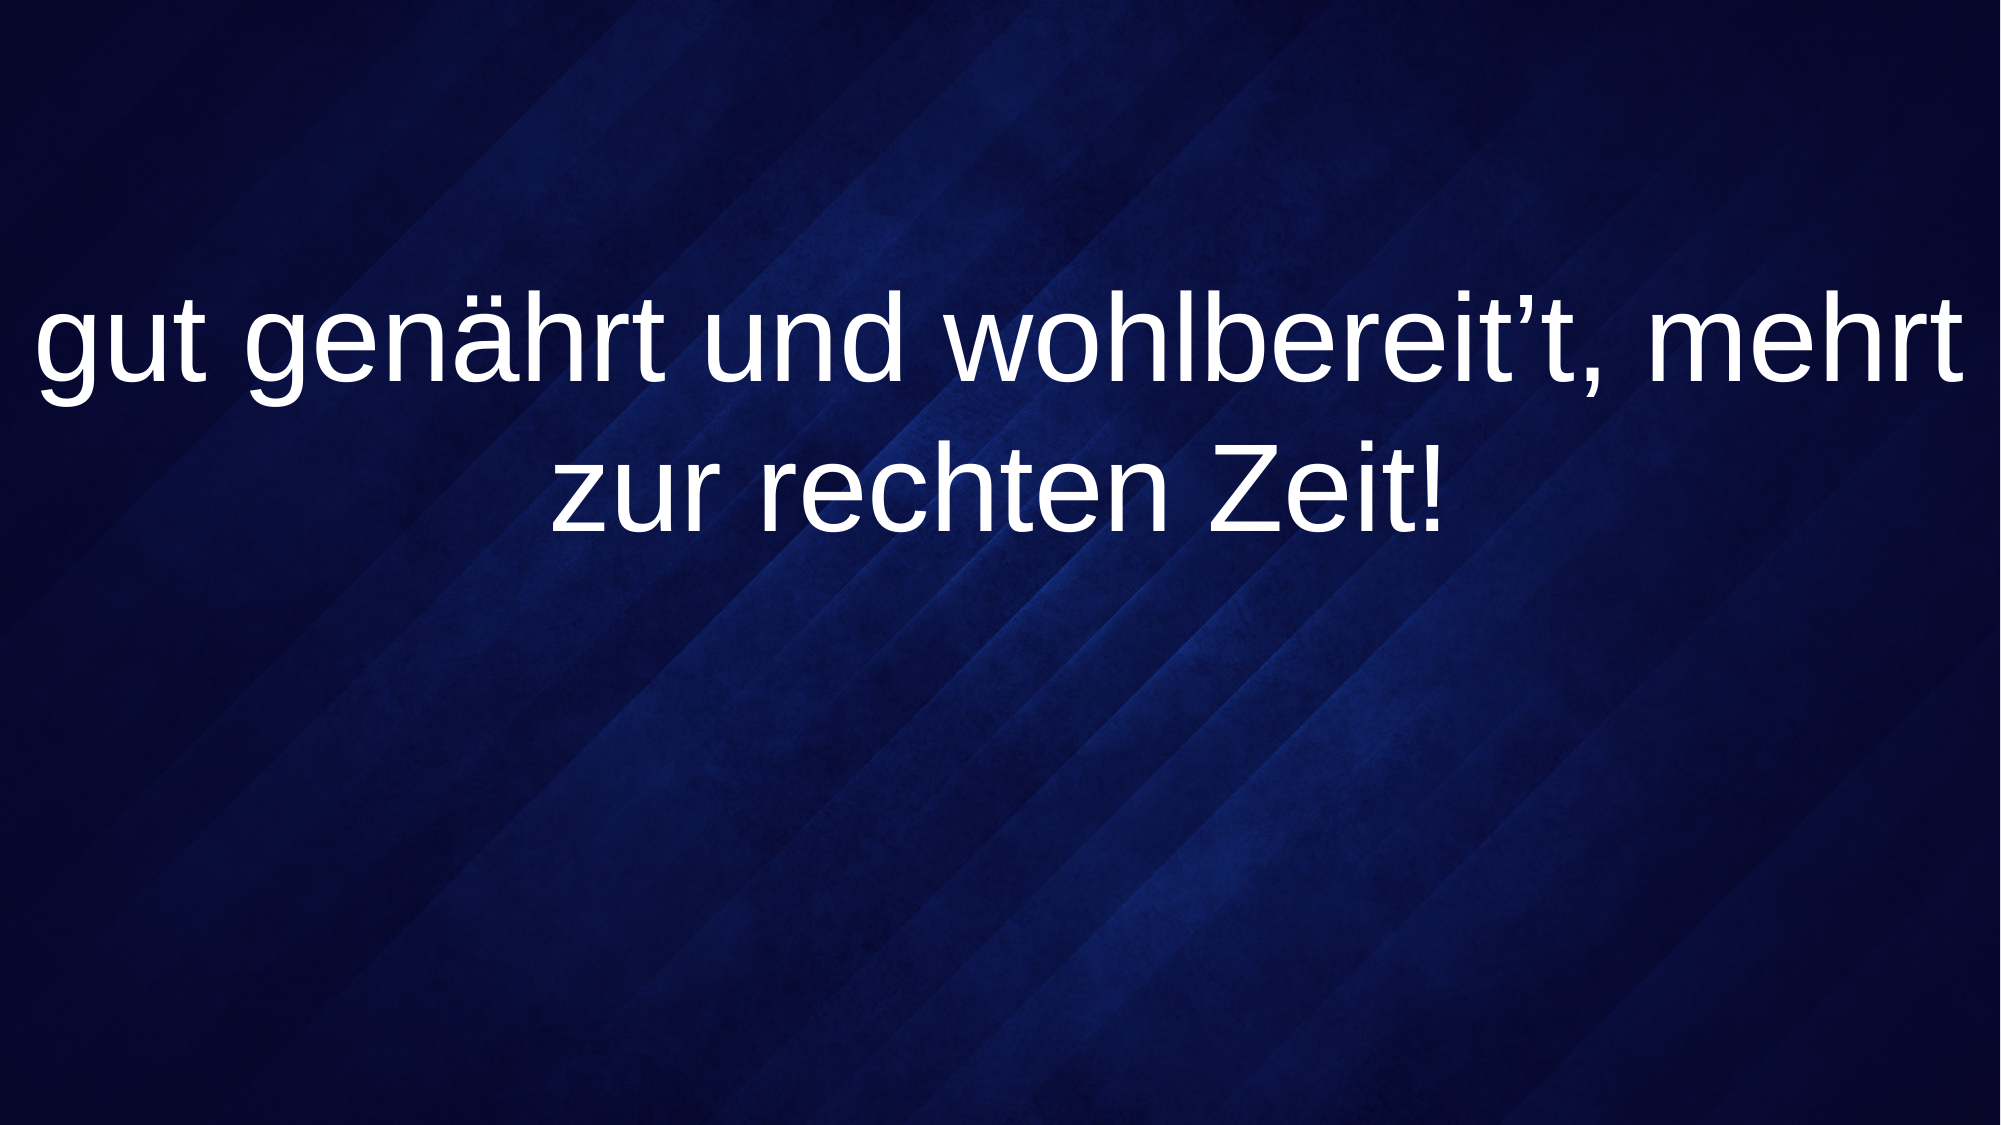

# gut genährt und wohlbereit’t, mehrt zur rechten Zeit!